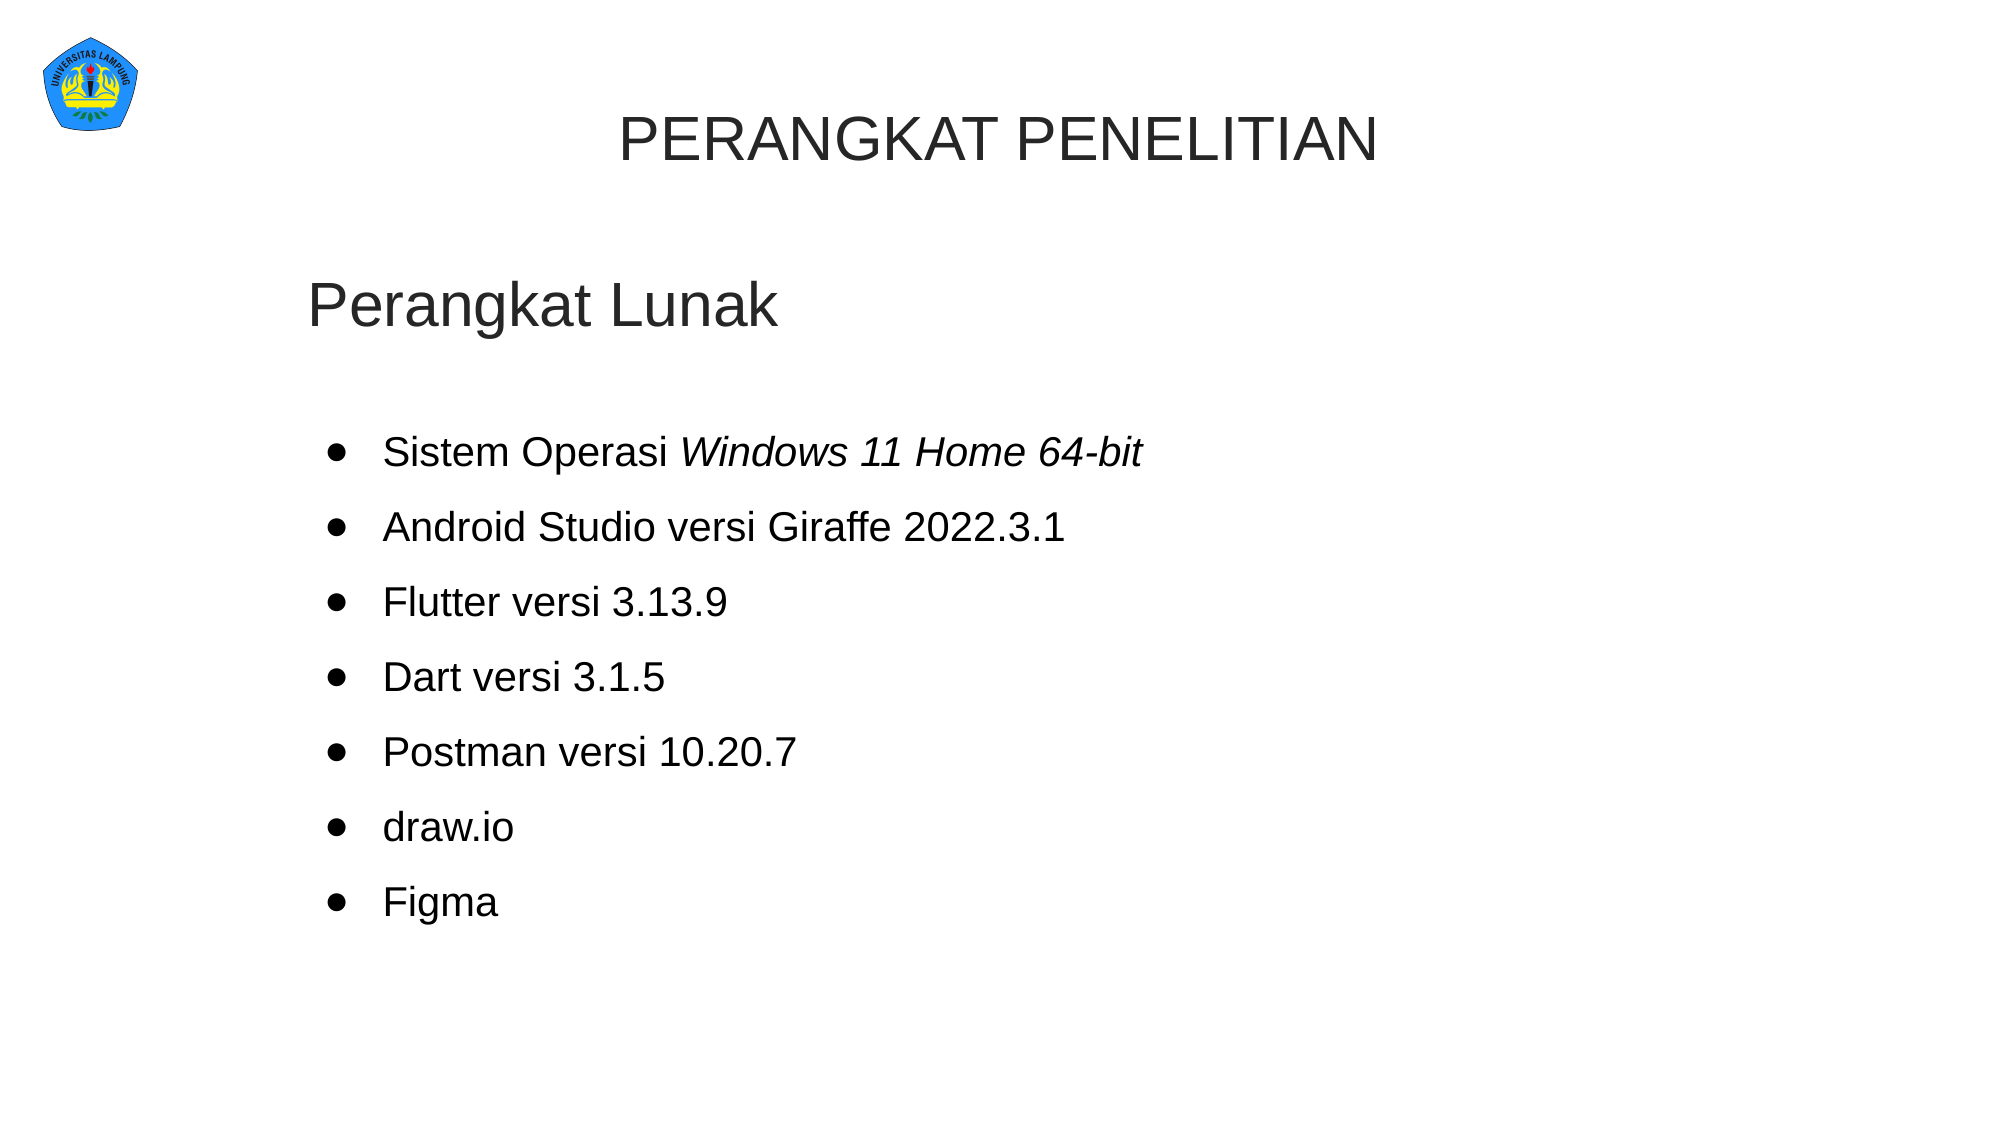

PERANGKAT PENELITIAN
Perangkat Lunak
Sistem Operasi Windows 11 Home 64-bit
Android Studio versi Giraffe 2022.3.1
Flutter versi 3.13.9
Dart versi 3.1.5
Postman versi 10.20.7
draw.io
Figma